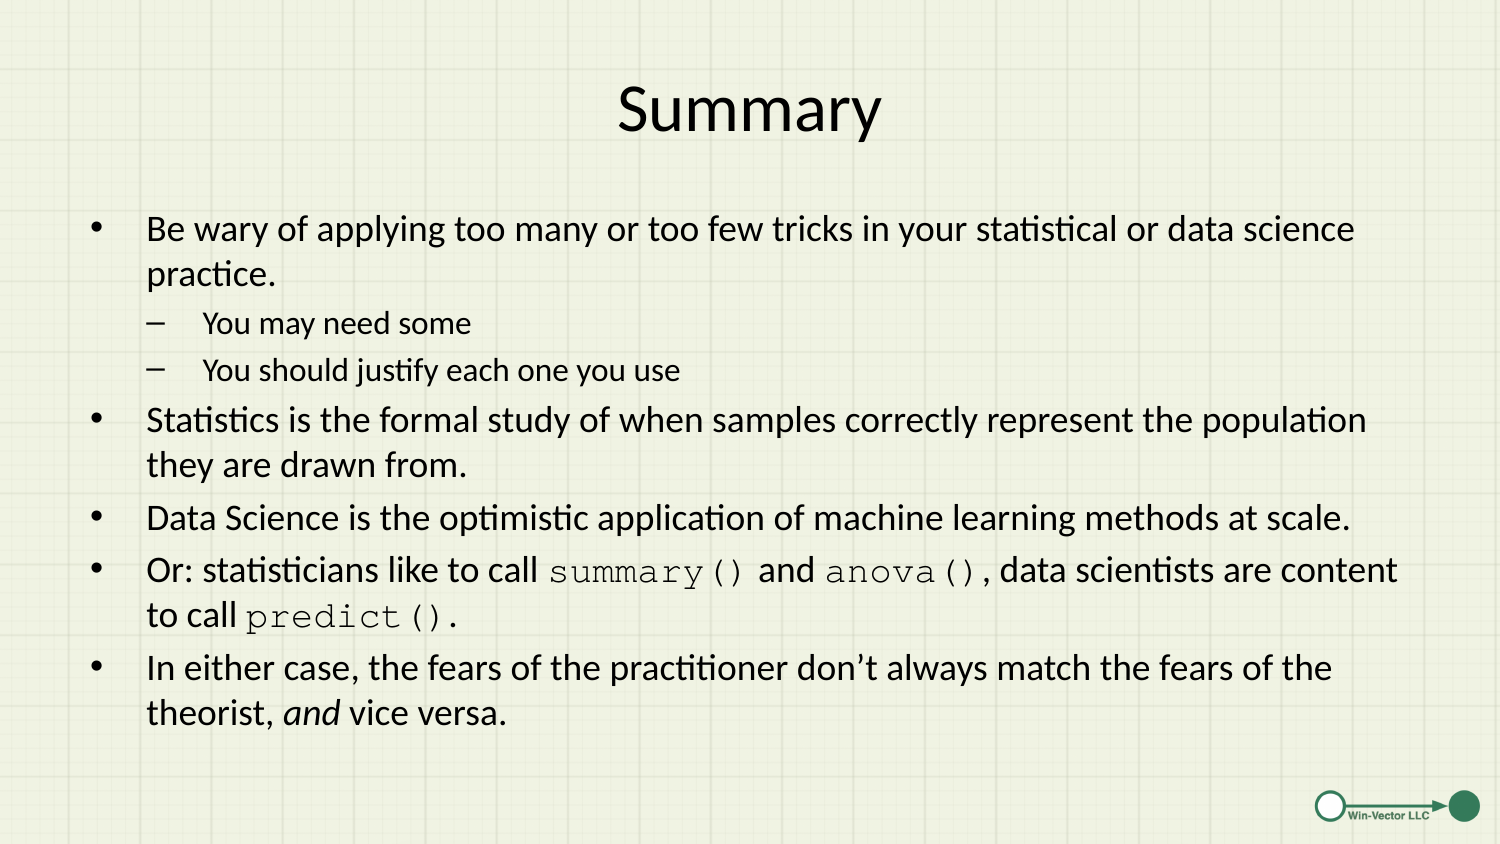

# Summary
Be wary of applying too many or too few tricks in your statistical or data science practice.
You may need some
You should justify each one you use
Statistics is the formal study of when samples correctly represent the population they are drawn from.
Data Science is the optimistic application of machine learning methods at scale.
Or: statisticians like to call summary() and anova(), data scientists are content to call predict().
In either case, the fears of the practitioner don’t always match the fears of the theorist, and vice versa.